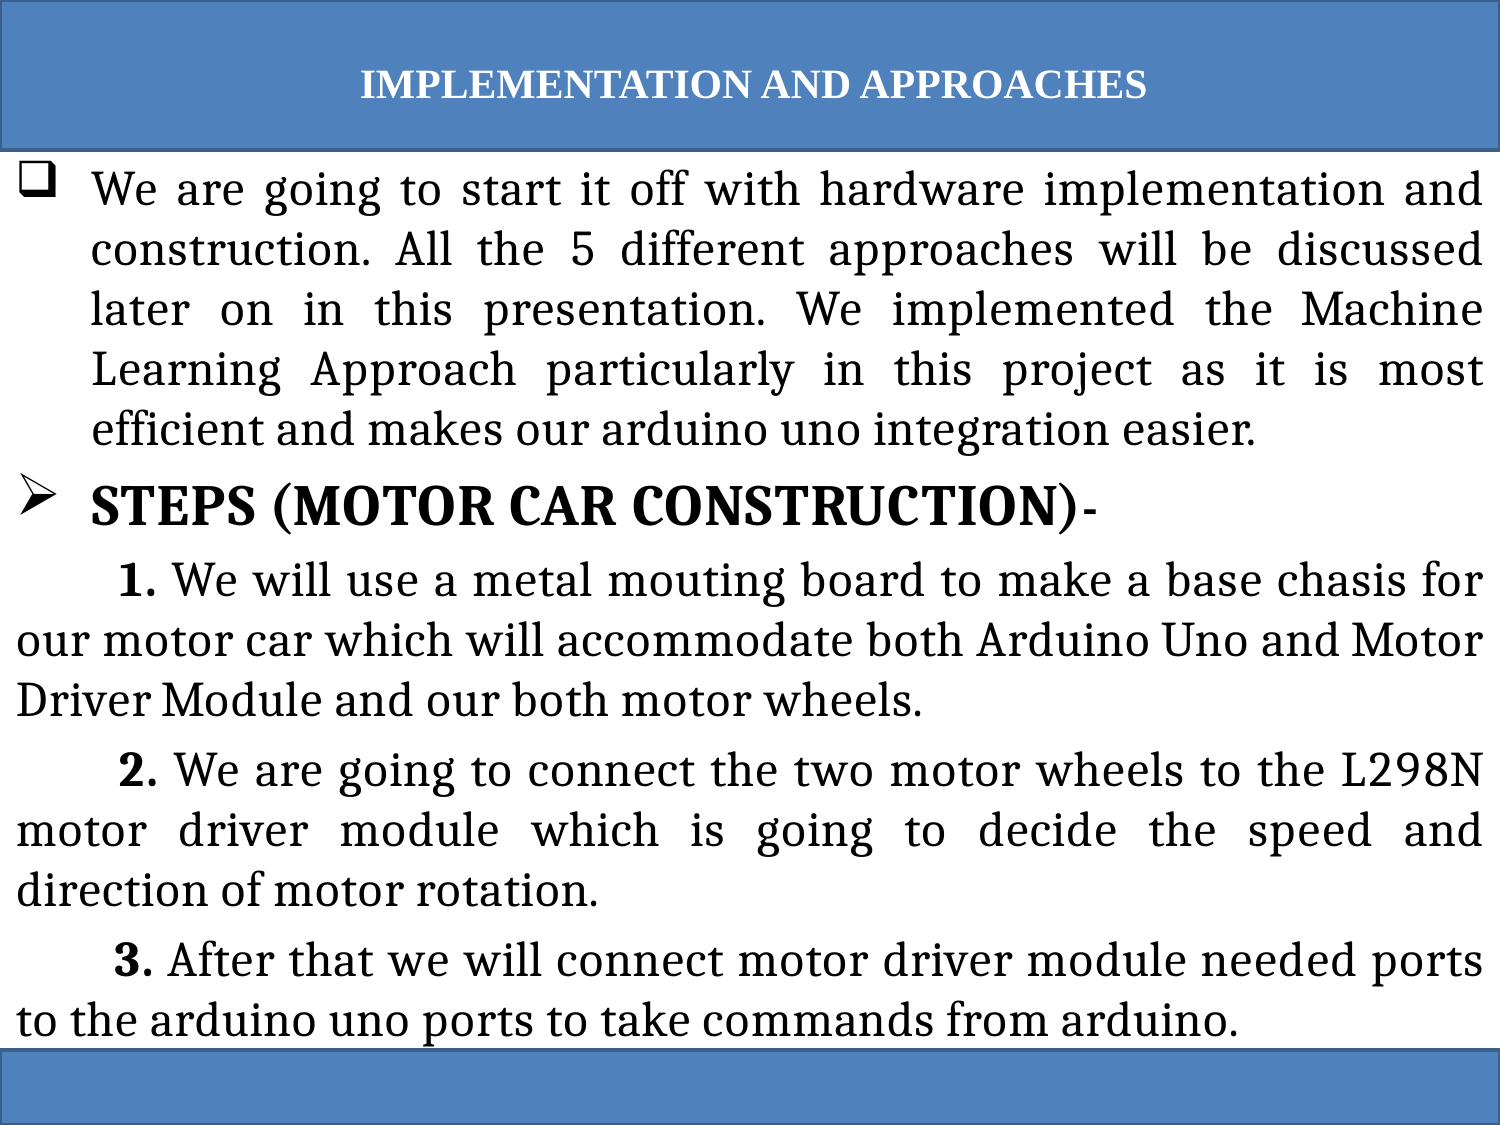

# IMPLEMENTATION AND APPROACHES
We are going to start it off with hardware implementation and construction. All the 5 different approaches will be discussed later on in this presentation. We implemented the Machine Learning Approach particularly in this project as it is most efficient and makes our arduino uno integration easier.
STEPS (MOTOR CAR CONSTRUCTION)-
        1. We will use a metal mouting board to make a base chasis for our motor car which will accommodate both Arduino Uno and Motor Driver Module and our both motor wheels.
        2. We are going to connect the two motor wheels to the L298N motor driver module which is going to decide the speed and direction of motor rotation.
        3. After that we will connect motor driver module needed ports to the arduino uno ports to take commands from arduino.